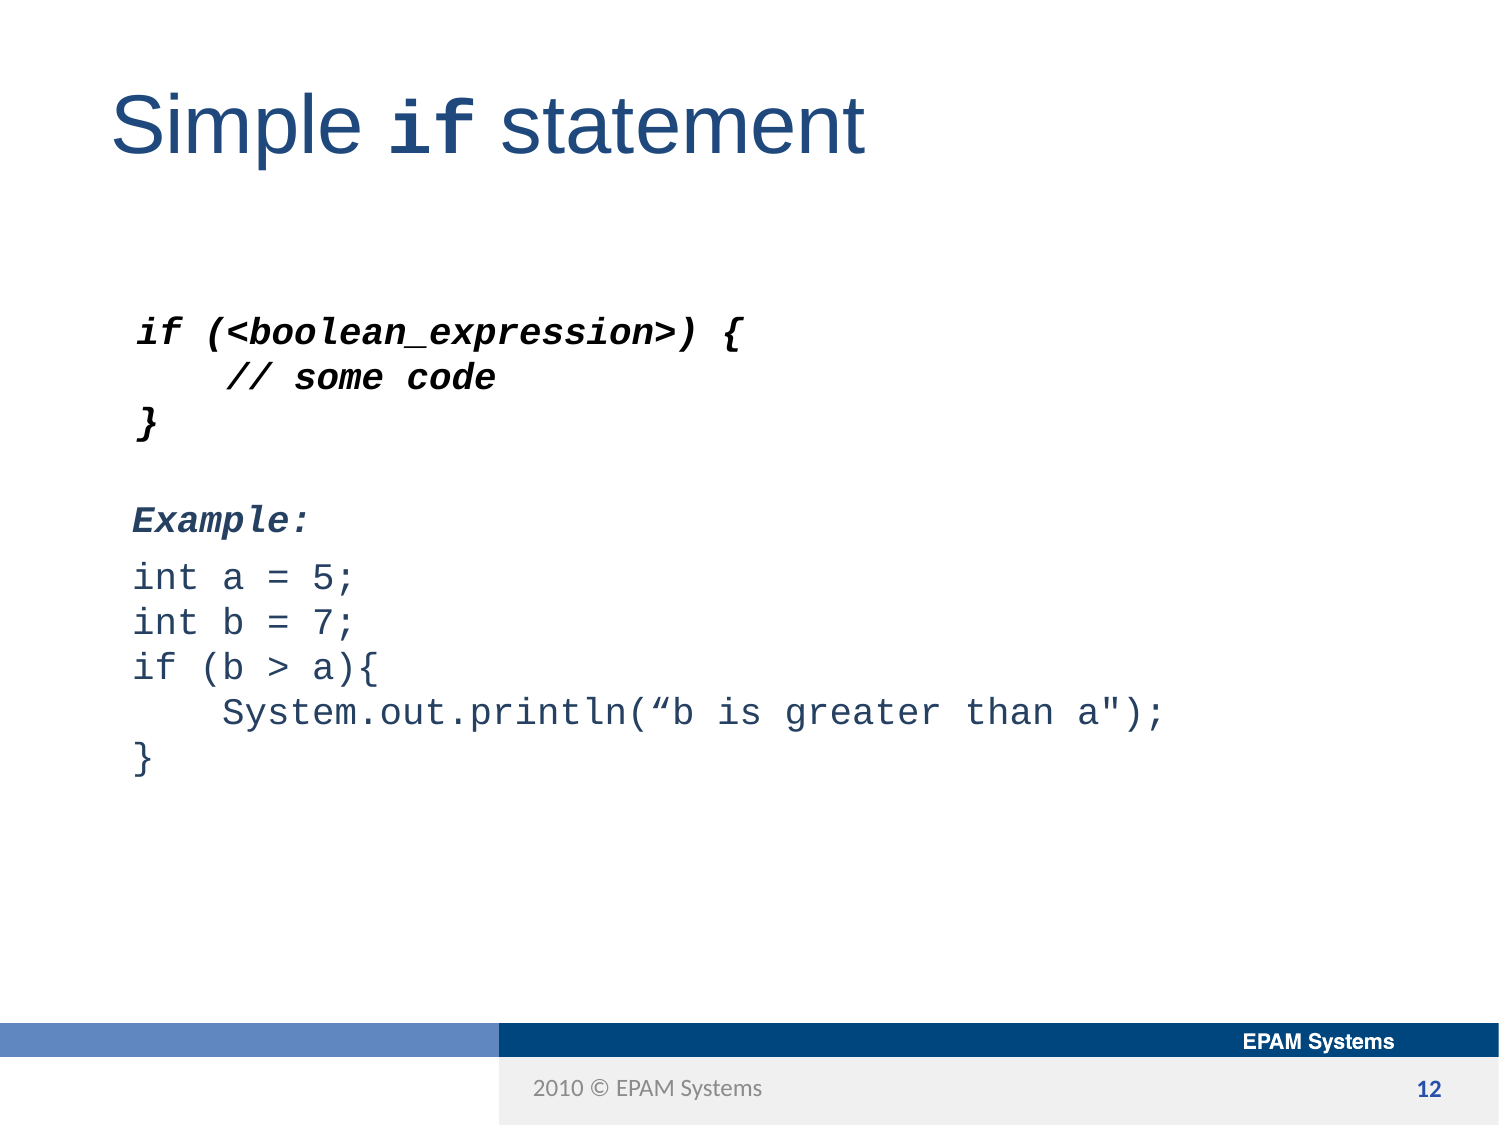

Simple if statement

if (<boolean_expression>) {
    // some code
}
Example:
int a = 5;
int b = 7;
if (b > a){
    System.out.println(“b is greater than a");
}